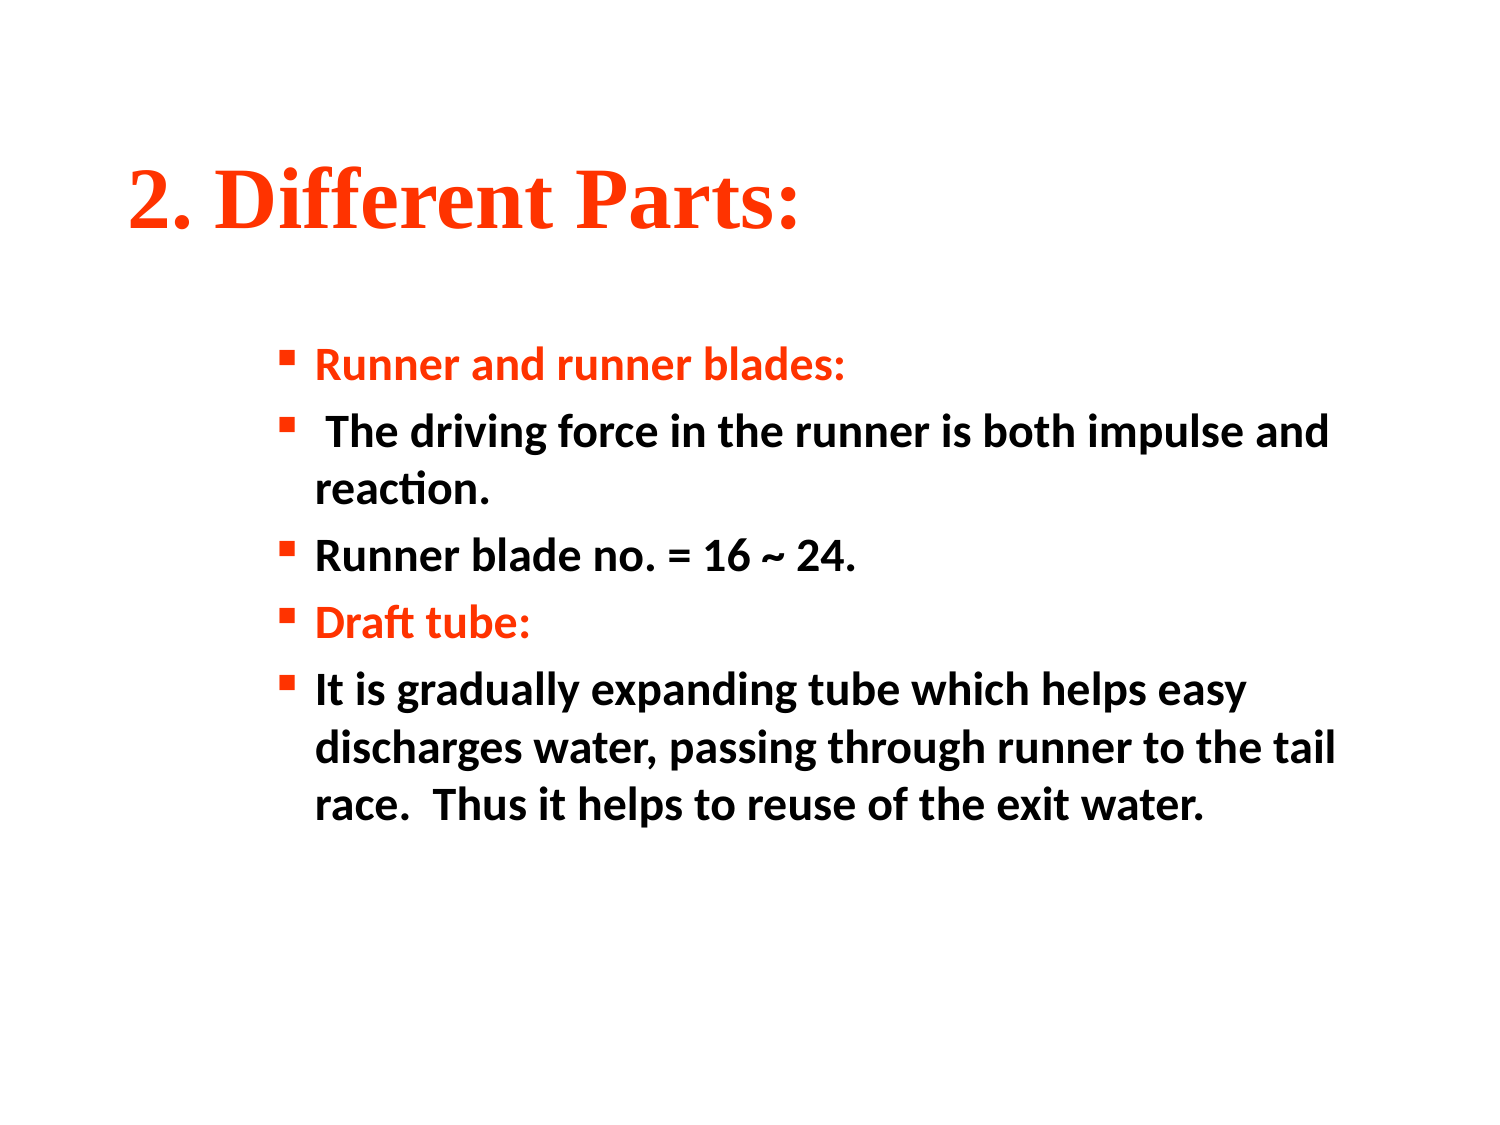

2. Different Parts:
Runner and runner blades:
 The driving force in the runner is both impulse and reaction.
Runner blade no. = 16 ~ 24.
Draft tube:
It is gradually expanding tube which helps easy discharges water, passing through runner to the tail race.  Thus it helps to reuse of the exit water.